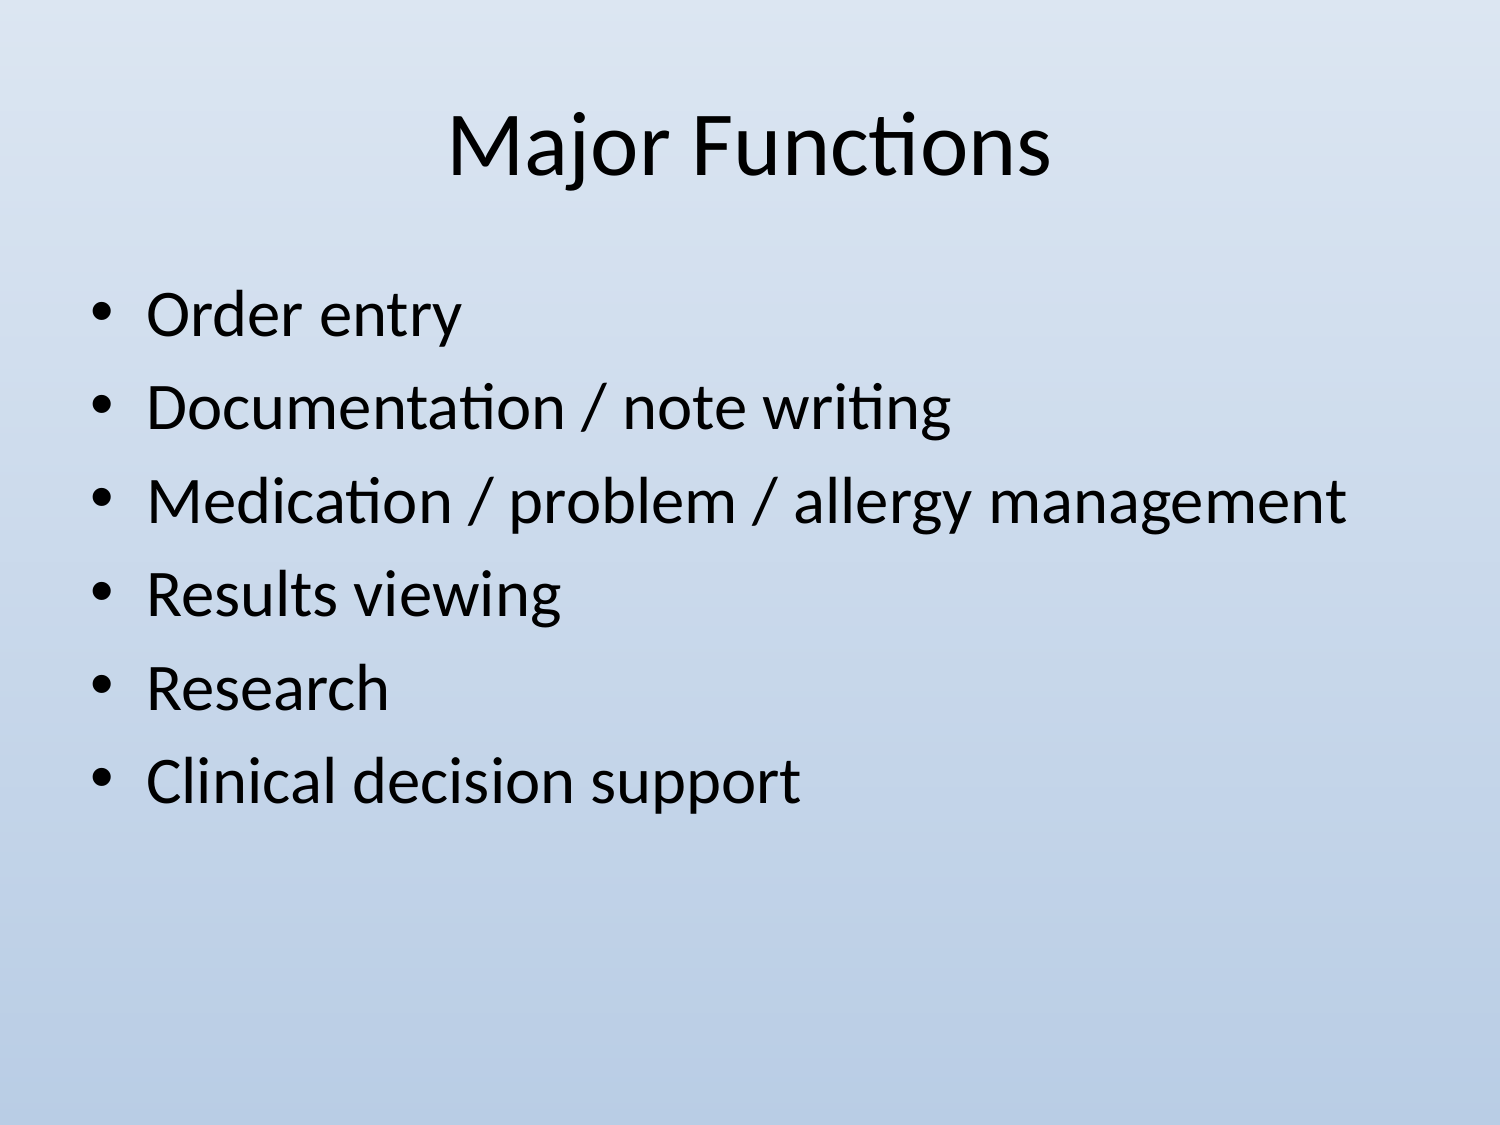

# Major Functions
Order entry
Documentation / note writing
Medication / problem / allergy management
Results viewing
Research
Clinical decision support